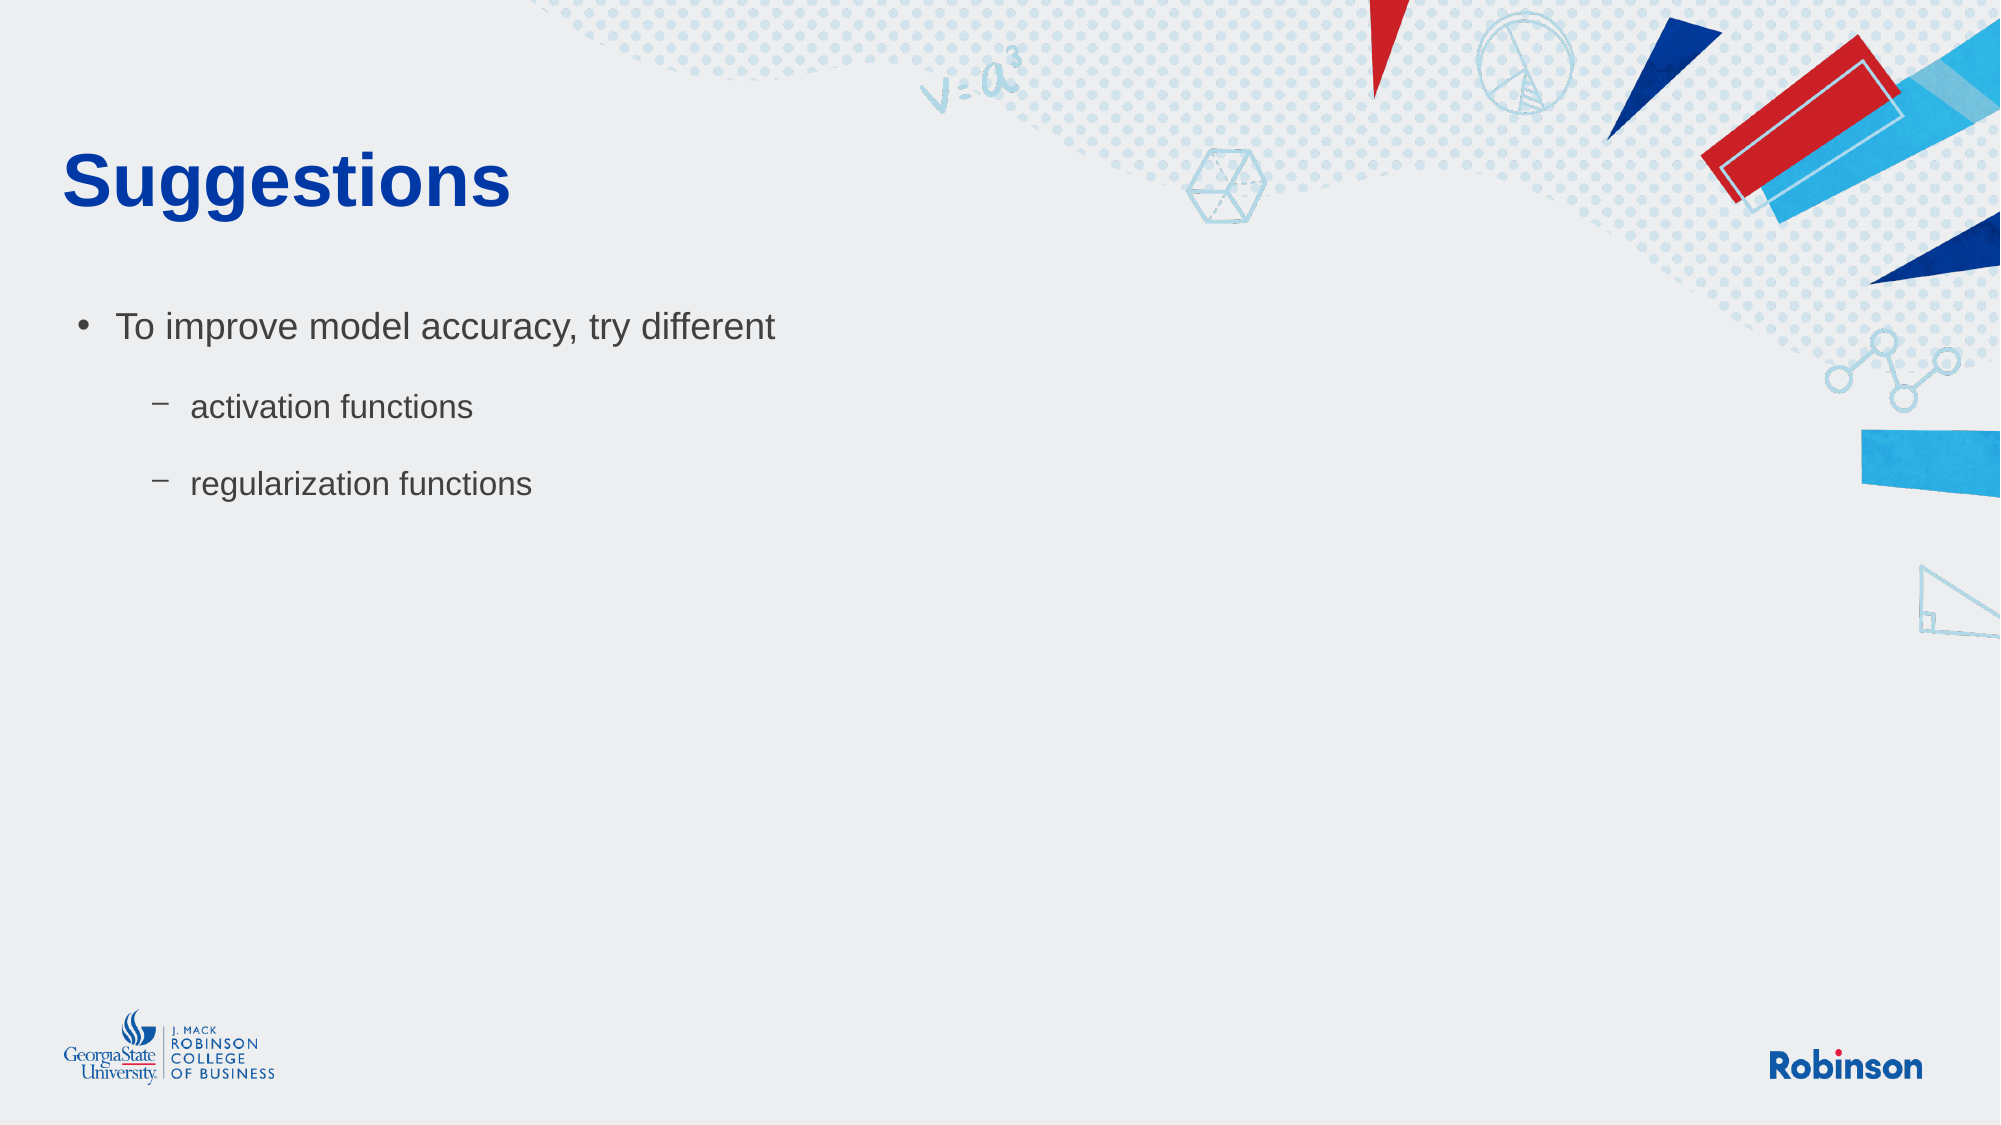

# Suggestions
To improve model accuracy, try different
activation functions
regularization functions